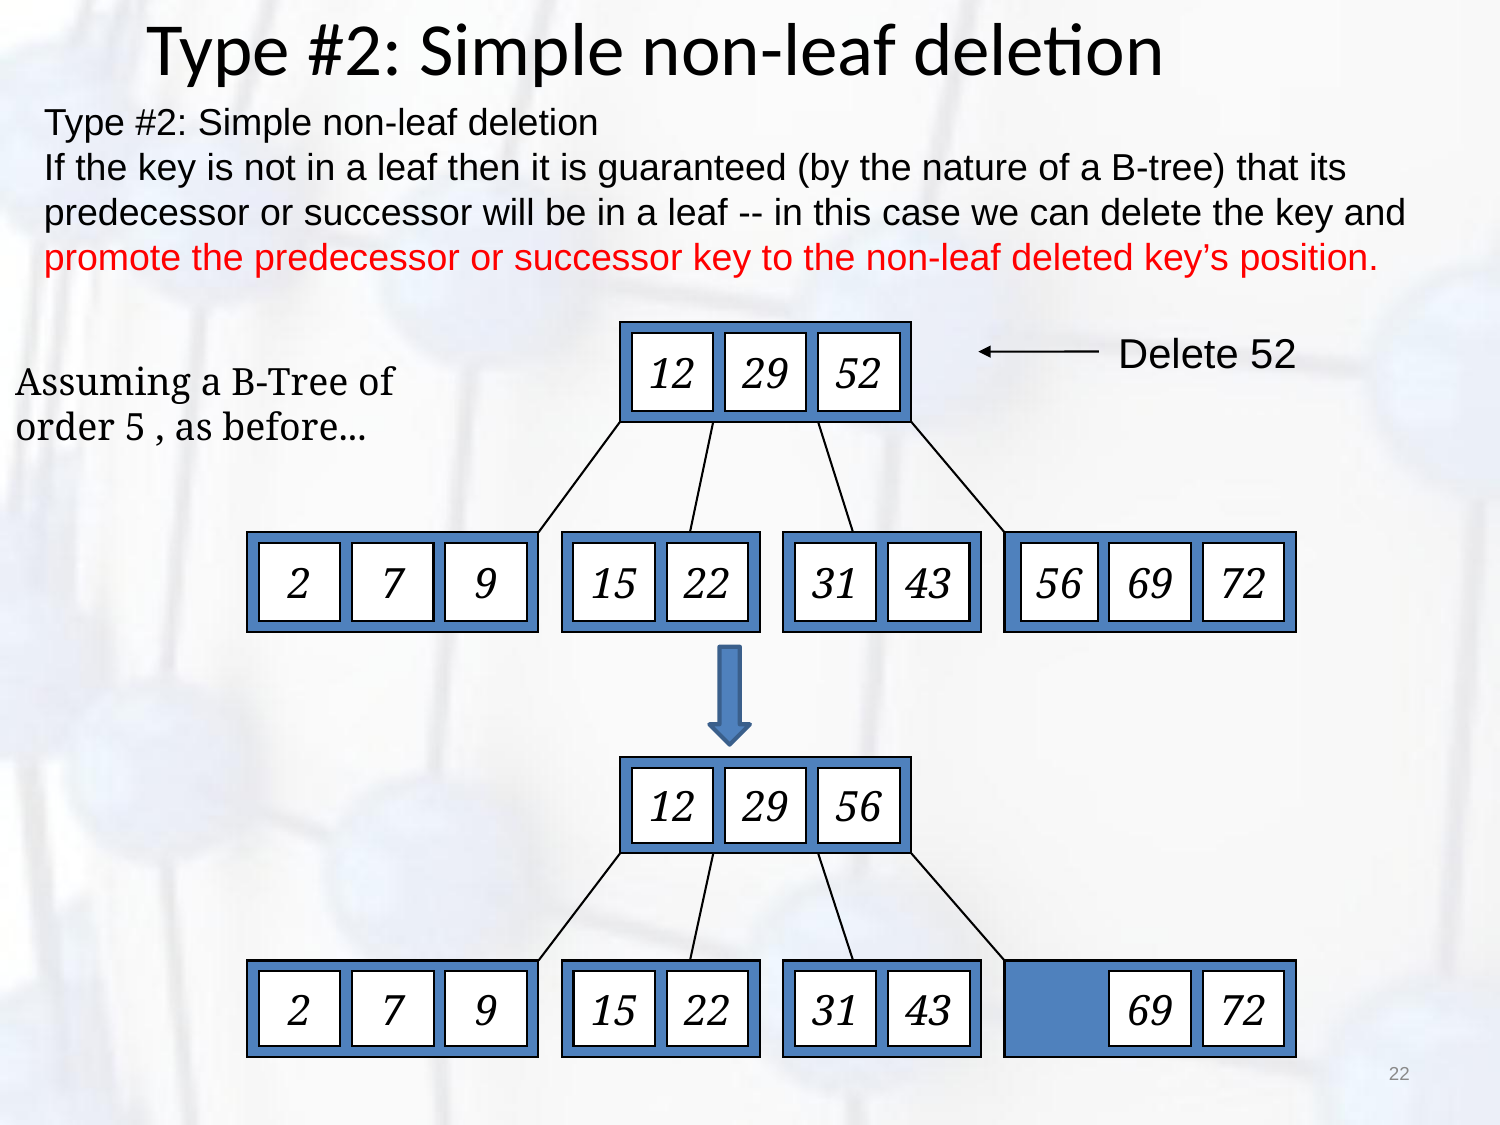

Type #2: Simple non-leaf deletion
If the key is not in a leaf then it is guaranteed (by the nature of a B-tree) that its predecessor or successor will be in a leaf -- in this case we can delete the key and promote the predecessor or successor key to the non-leaf deleted key’s position.

Type #2: Simple non-leaf deletion
Delete 52

12
29
52

2
7
9

15
22

31
43

56
69
72
Assuming a B-Tree of order 5 , as before...

12
29
56

2
7
9

15
22

31
43

69
72
22